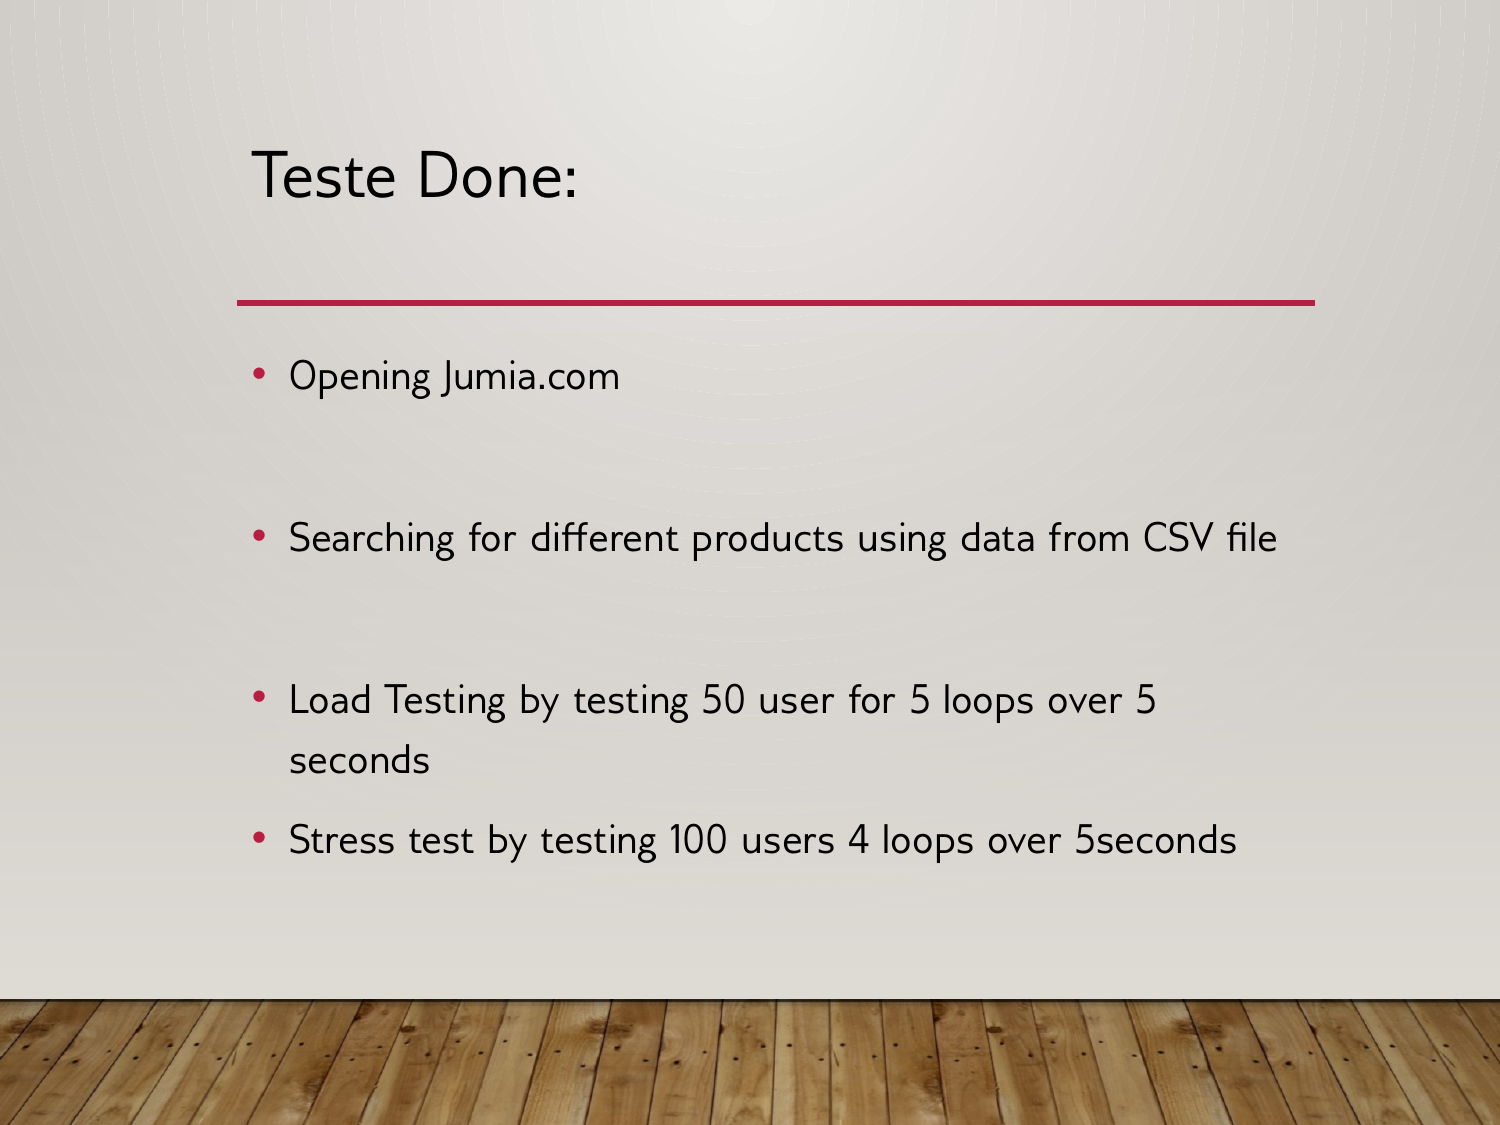

# Teste Done:
Opening Jumia.com

Searching for different products using data from CSV file

Load Testing by testing 50 user for 5 loops over 5 seconds
Stress test by testing 100 users 4 loops over 5seconds